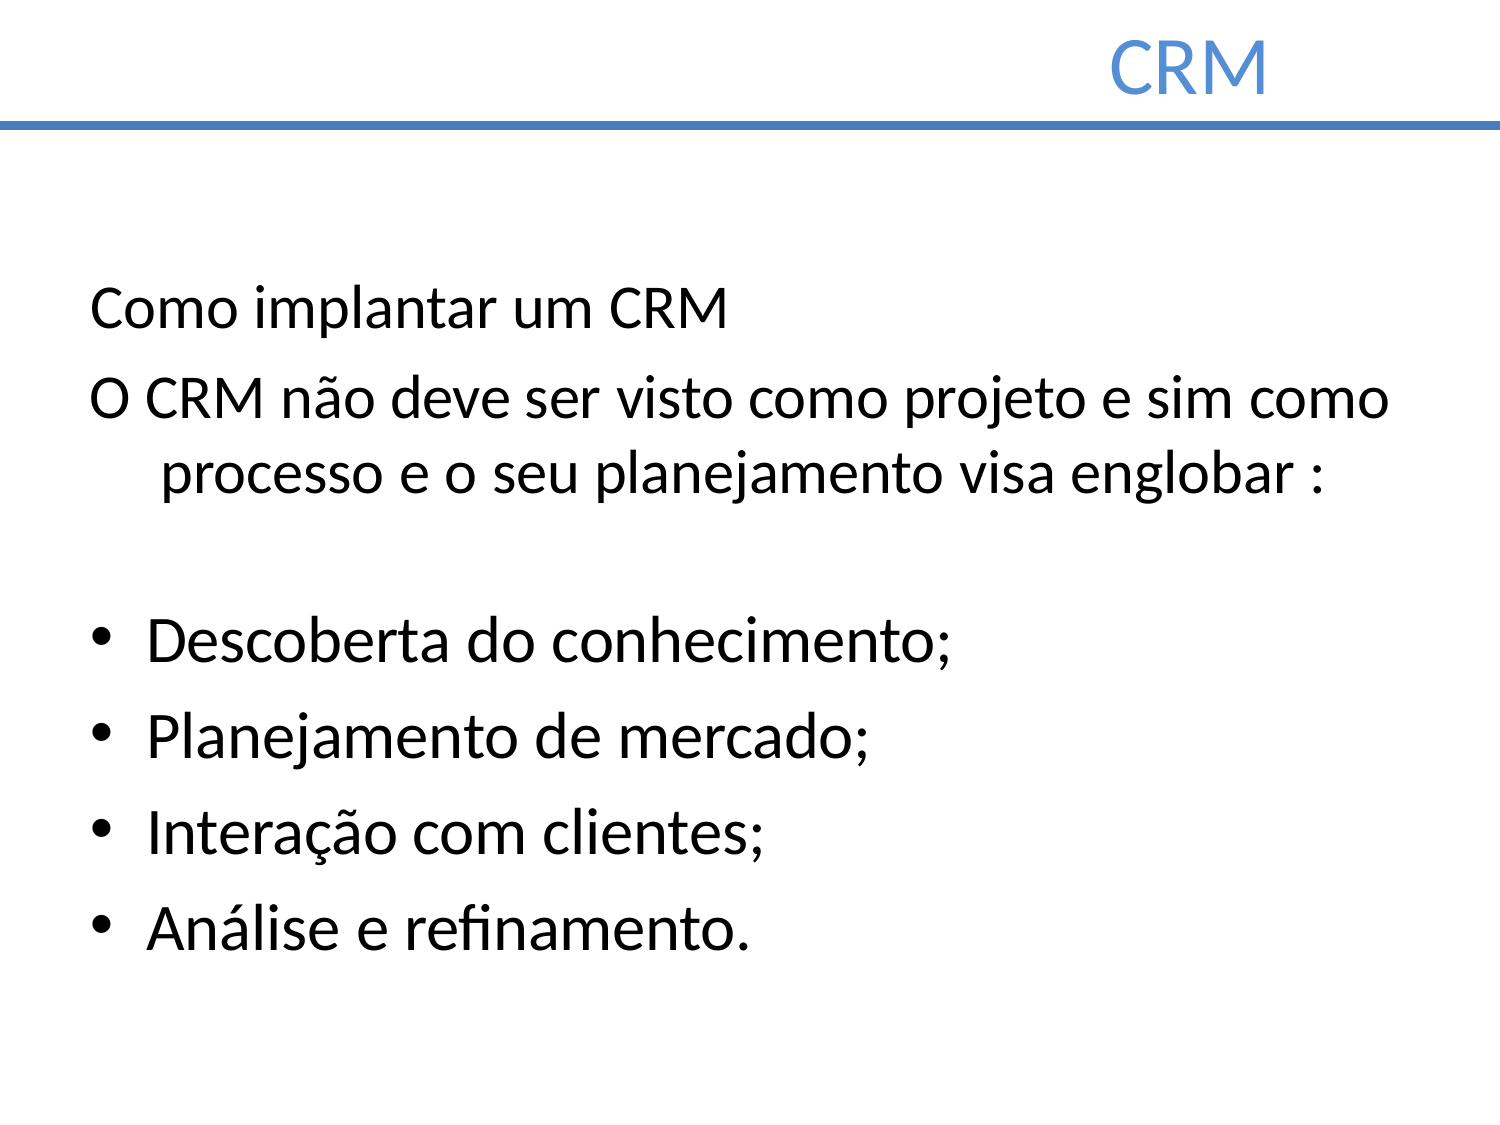

# CRM

Como implantar um CRM
O CRM não deve ser visto como projeto e sim como  processo e o seu planejamento visa englobar :

Descoberta do conhecimento;
Planejamento de mercado;
Interação com clientes;
Análise e refinamento.